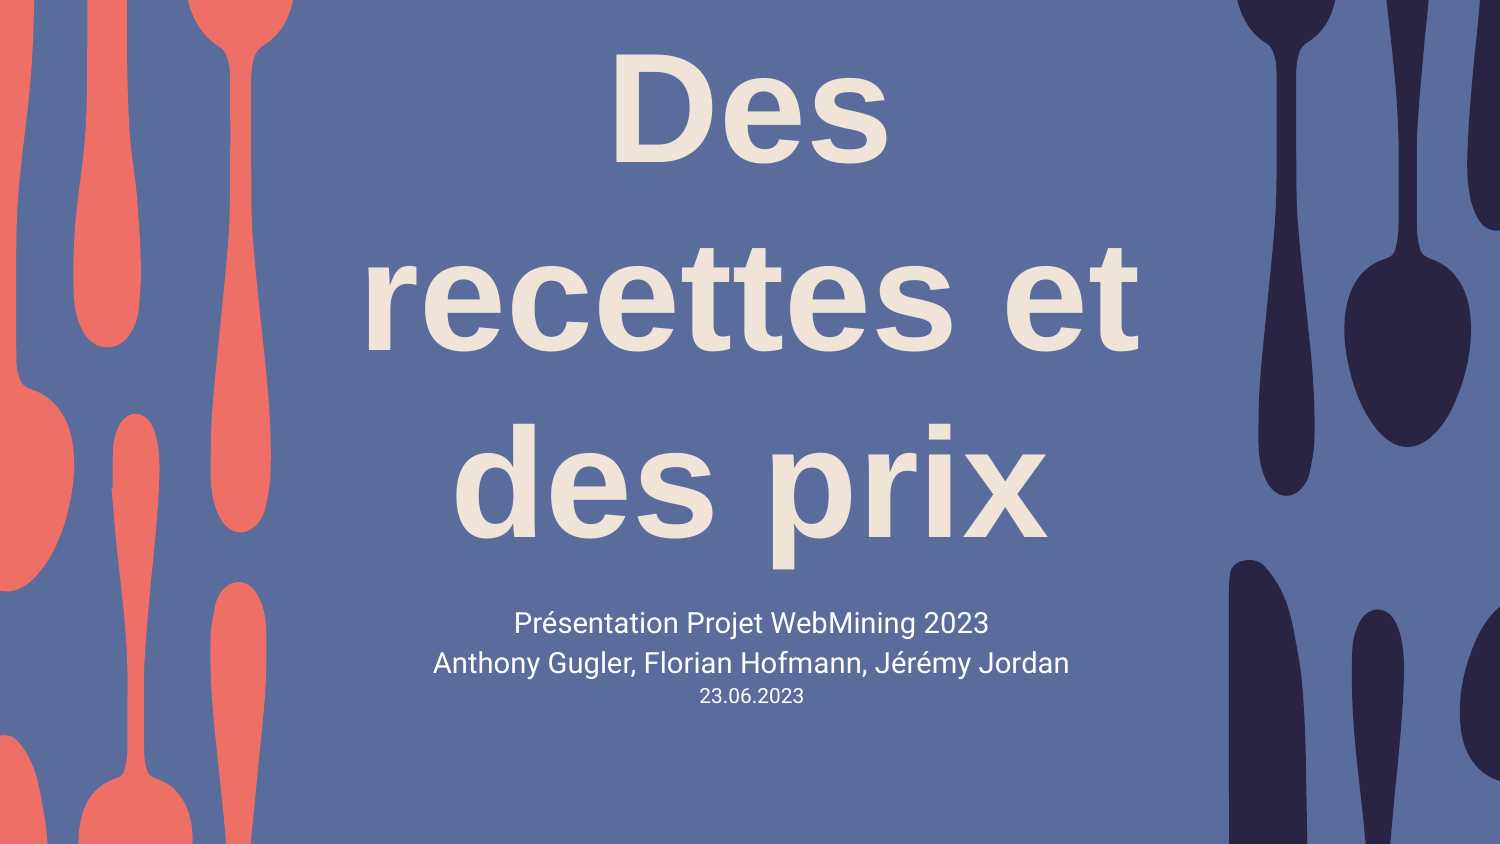

# Des recettes et des prix
Présentation Projet WebMining 2023
Anthony Gugler, Florian Hofmann, Jérémy Jordan
23.06.2023